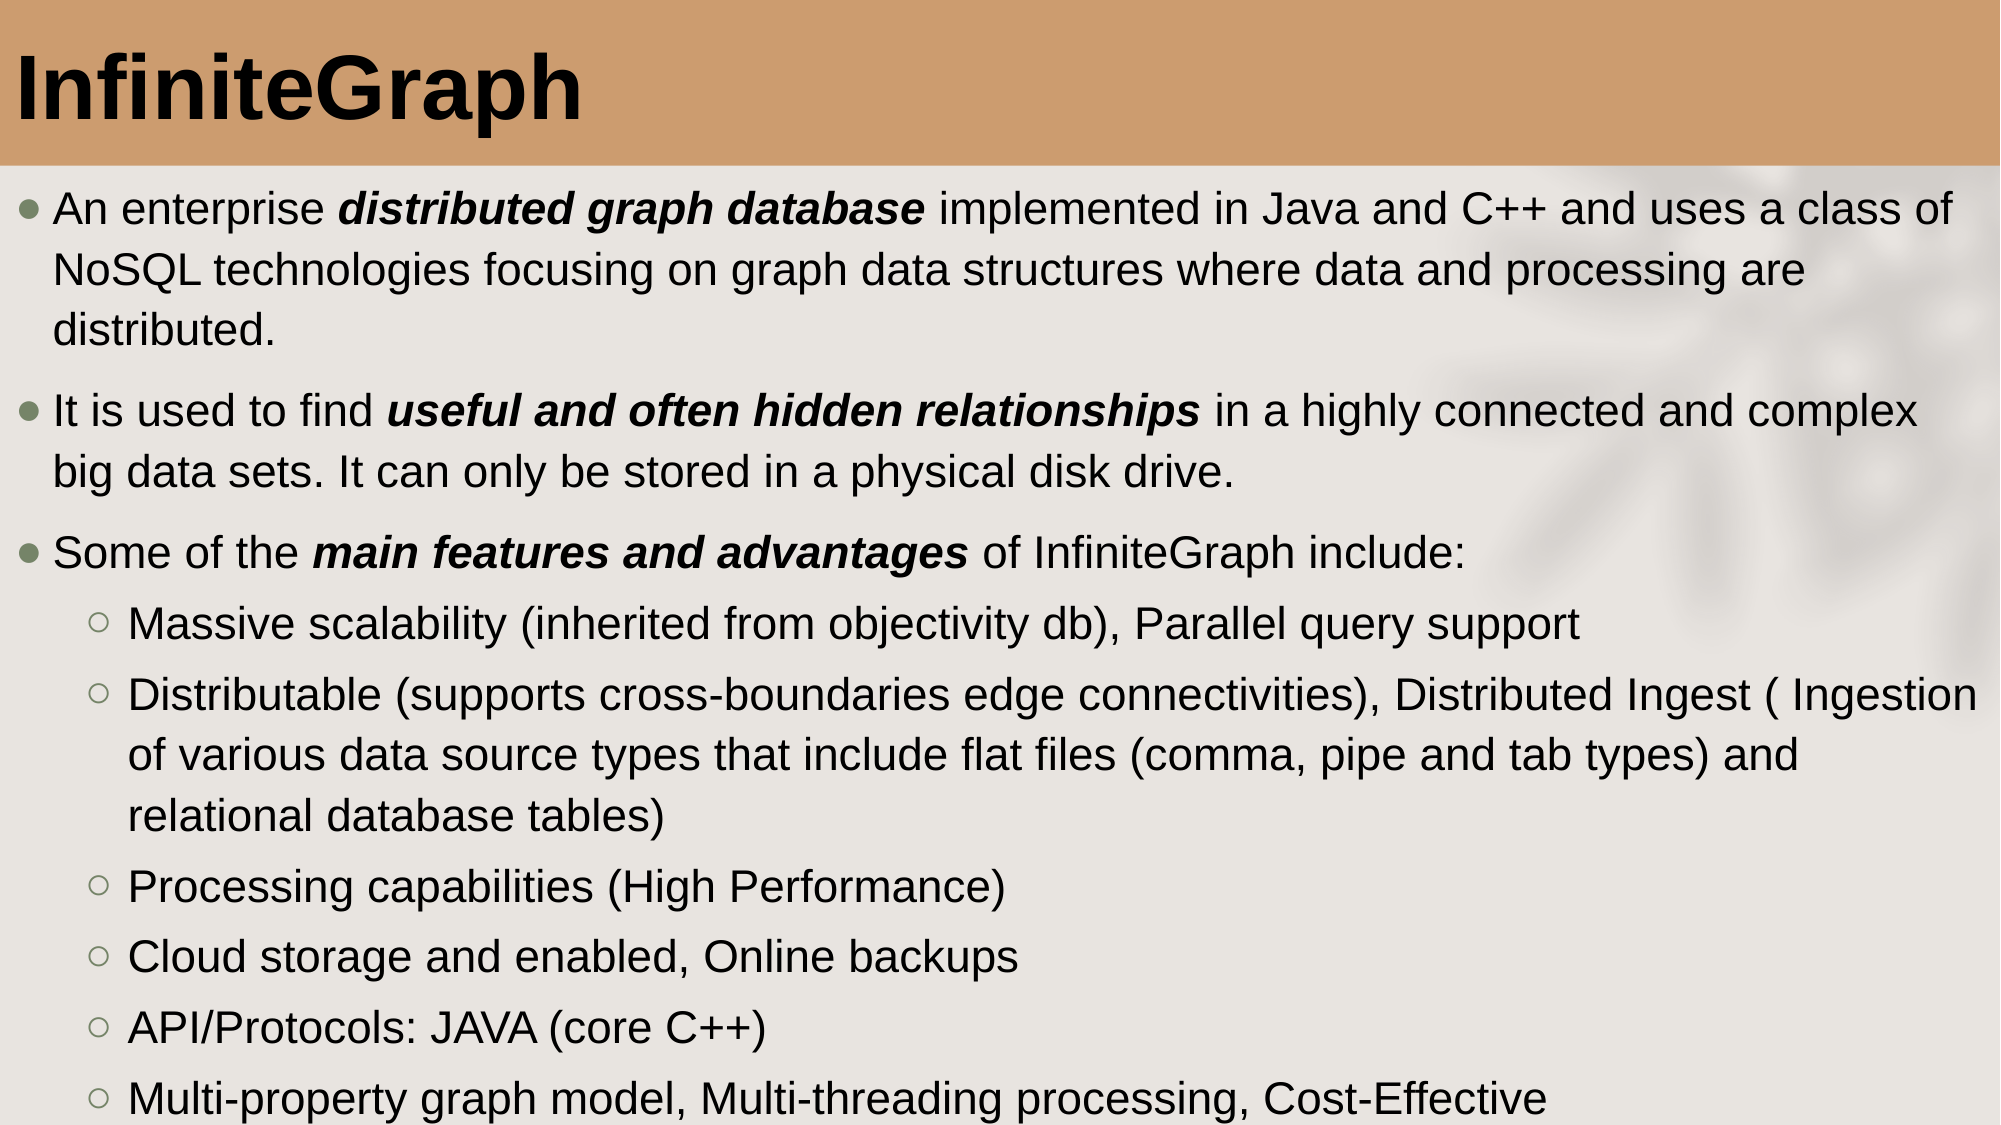

# InfiniteGraph
An enterprise distributed graph database implemented in Java and C++ and uses a class of NoSQL technologies focusing on graph data structures where data and processing are distributed.
It is used to find useful and often hidden relationships in a highly connected and complex big data sets. It can only be stored in a physical disk drive.
Some of the main features and advantages of InfiniteGraph include:
Massive scalability (inherited from objectivity db), Parallel query support
Distributable (supports cross-boundaries edge connectivities), Distributed Ingest ( Ingestion of various data source types that include flat files (comma, pipe and tab types) and relational database tables)
Processing capabilities (High Performance)
Cloud storage and enabled, Online backups
API/Protocols: JAVA (core C++)
Multi-property graph model, Multi-threading processing, Cost-Effective